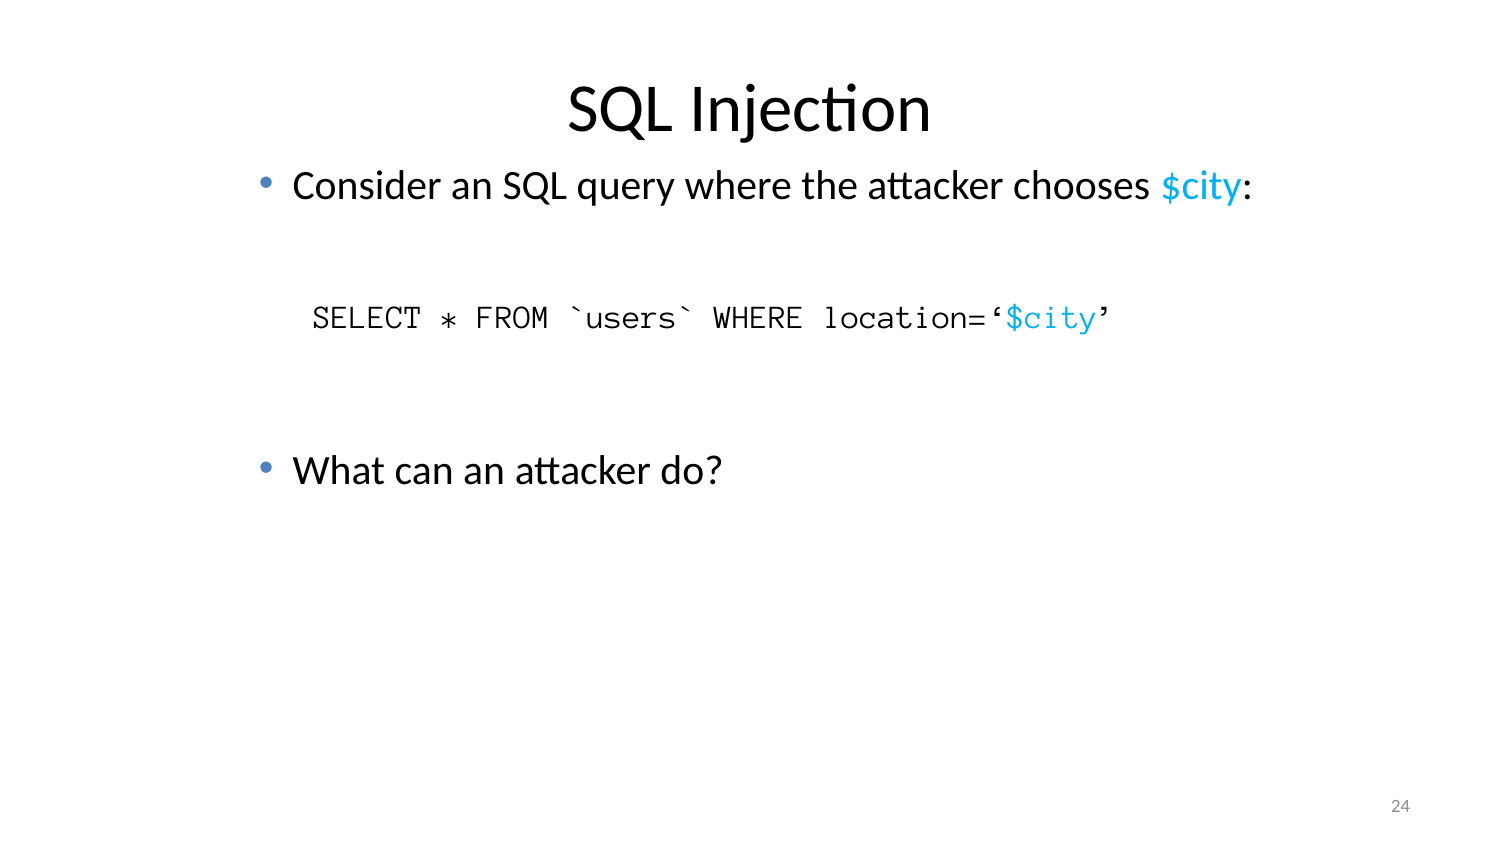

# SQL Injection
Consider an SQL query where the attacker chooses $city:

   SELECT * FROM `users` WHERE location=‘$city’

What can an attacker do?

24